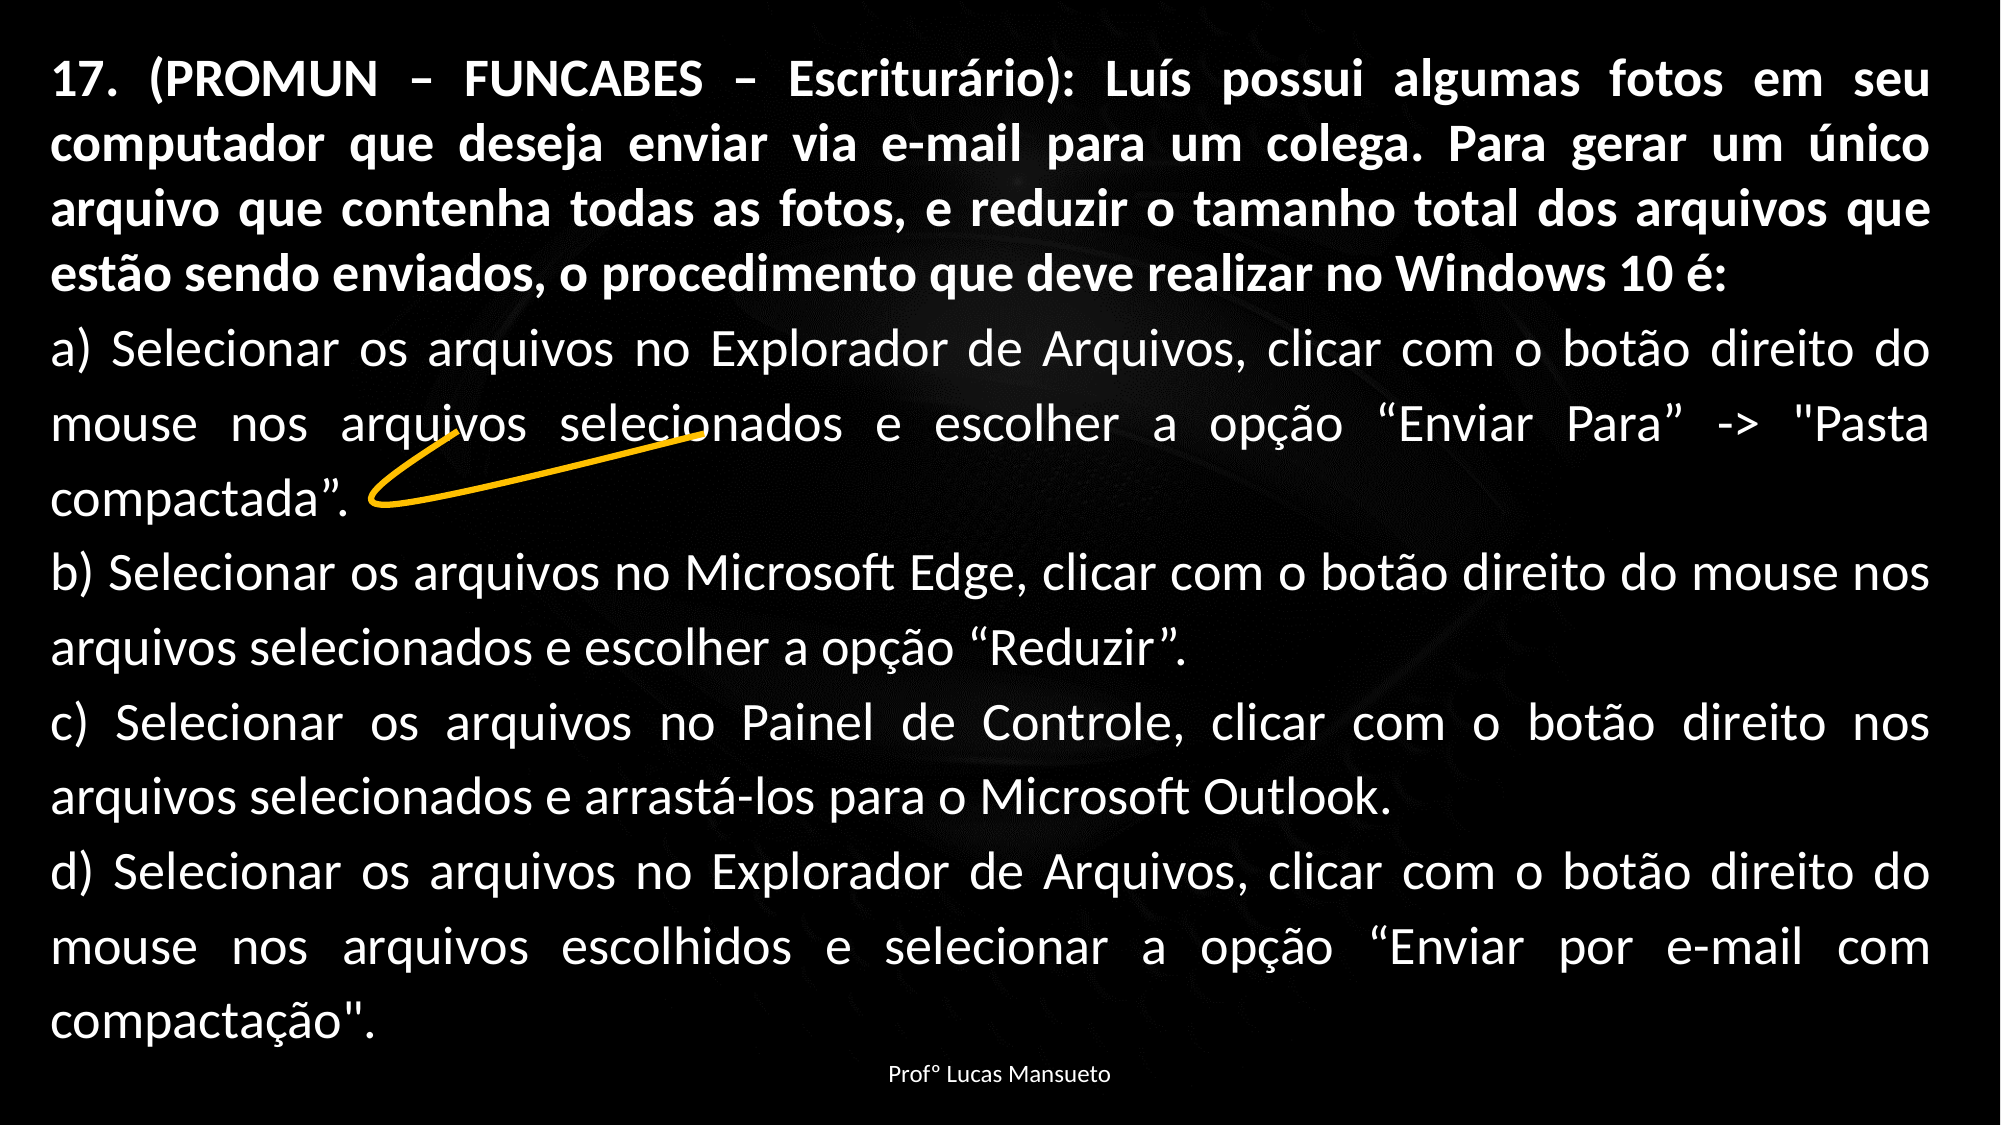

17. (PROMUN – FUNCABES – Escriturário): Luís possui algumas fotos em seu computador que deseja enviar via e-mail para um colega. Para gerar um único arquivo que contenha todas as fotos, e reduzir o tamanho total dos arquivos que estão sendo enviados, o procedimento que deve realizar no Windows 10 é:
a) Selecionar os arquivos no Explorador de Arquivos, clicar com o botão direito do mouse nos arquivos selecionados e escolher a opção “Enviar Para” -> "Pasta compactada”.
b) Selecionar os arquivos no Microsoft Edge, clicar com o botão direito do mouse nos arquivos selecionados e escolher a opção “Reduzir”.
c) Selecionar os arquivos no Painel de Controle, clicar com o botão direito nos arquivos selecionados e arrastá-los para o Microsoft Outlook.
d) Selecionar os arquivos no Explorador de Arquivos, clicar com o botão direito do mouse nos arquivos escolhidos e selecionar a opção “Enviar por e-mail com compactação".

Profº Lucas Mansueto